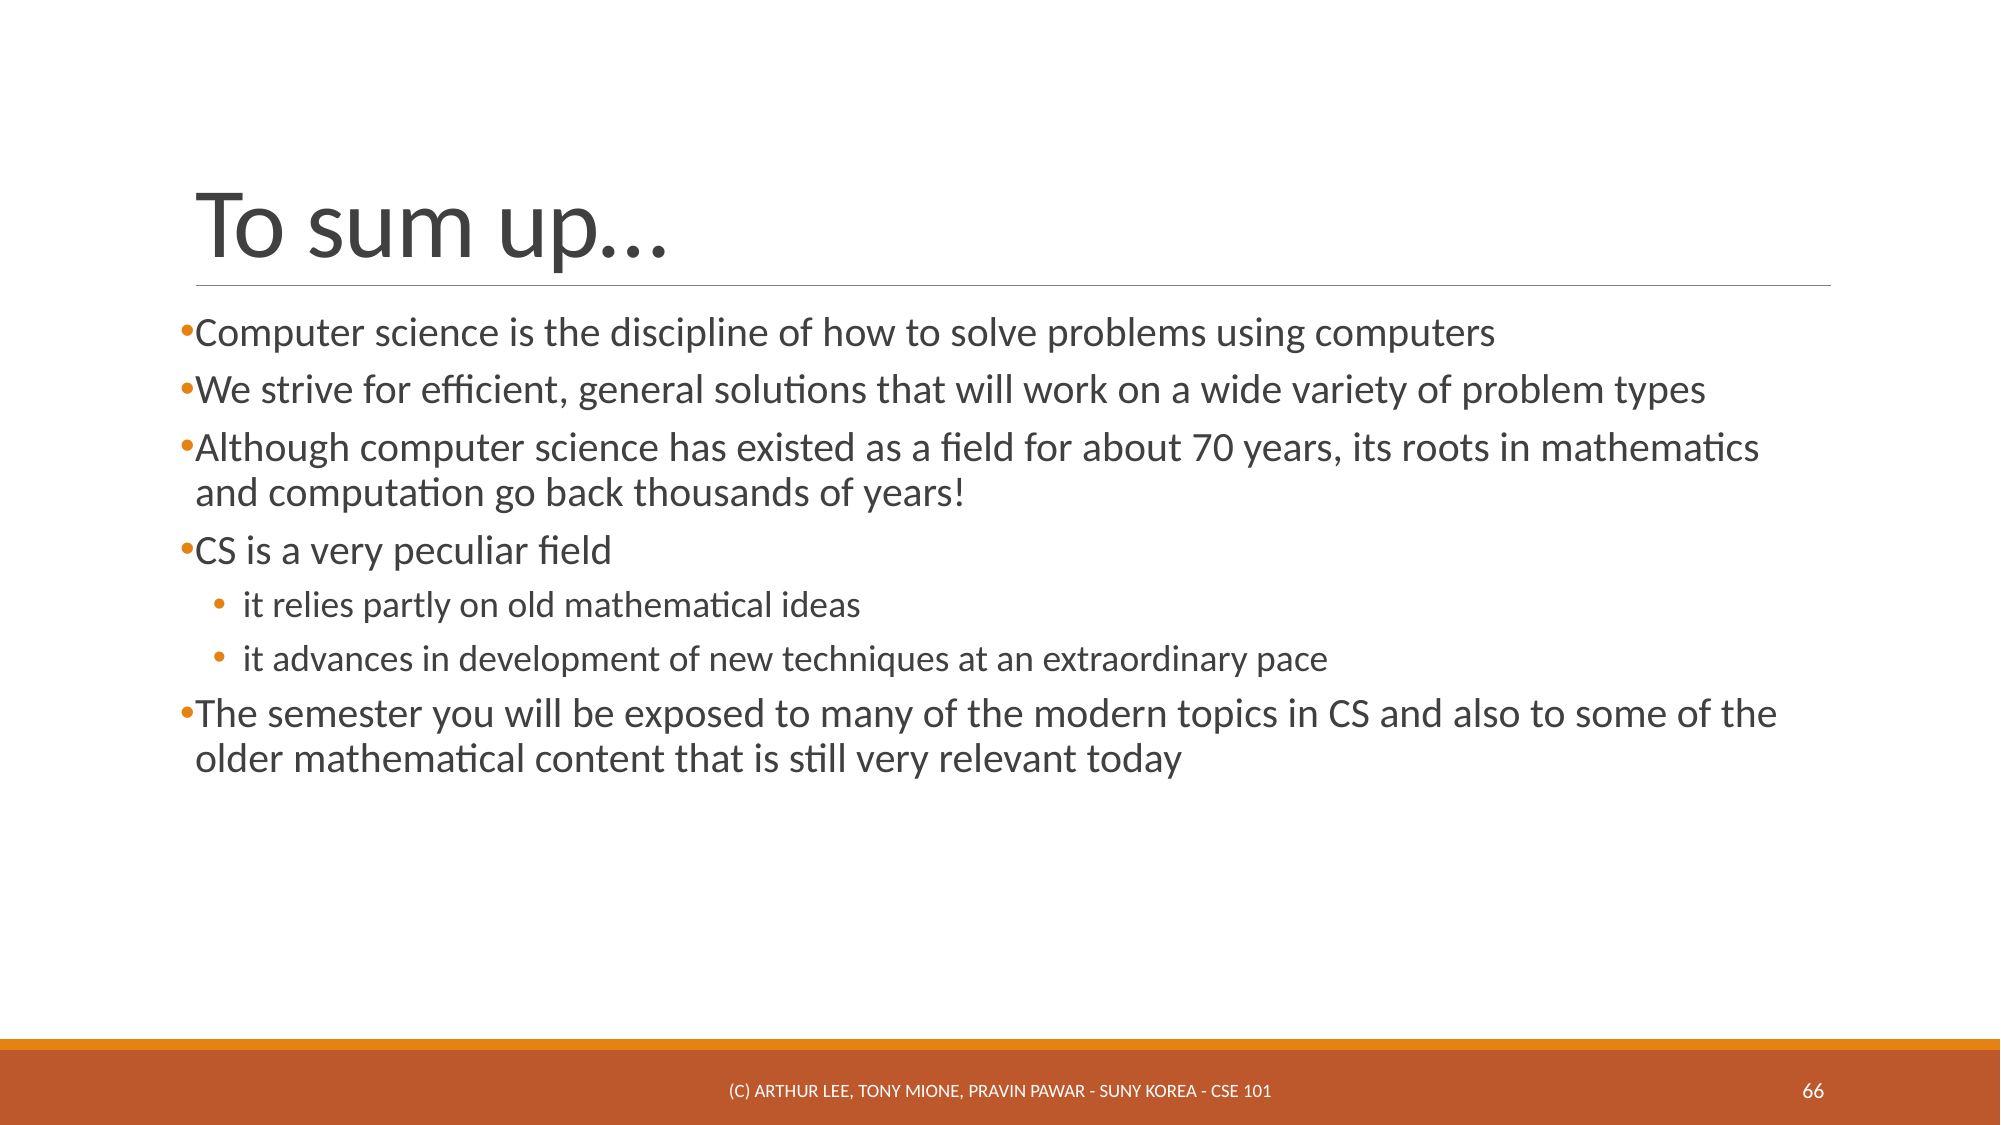

# To sum up…
Computer science is the discipline of how to solve problems using computers
We strive for efficient, general solutions that will work on a wide variety of problem types
Although computer science has existed as a field for about 70 years, its roots in mathematics and computation go back thousands of years!
CS is a very peculiar field
it relies partly on old mathematical ideas
it advances in development of new techniques at an extraordinary pace
The semester you will be exposed to many of the modern topics in CS and also to some of the older mathematical content that is still very relevant today
(c) Arthur Lee, Tony Mione, Pravin Pawar - SUNY Korea - CSE 101
66